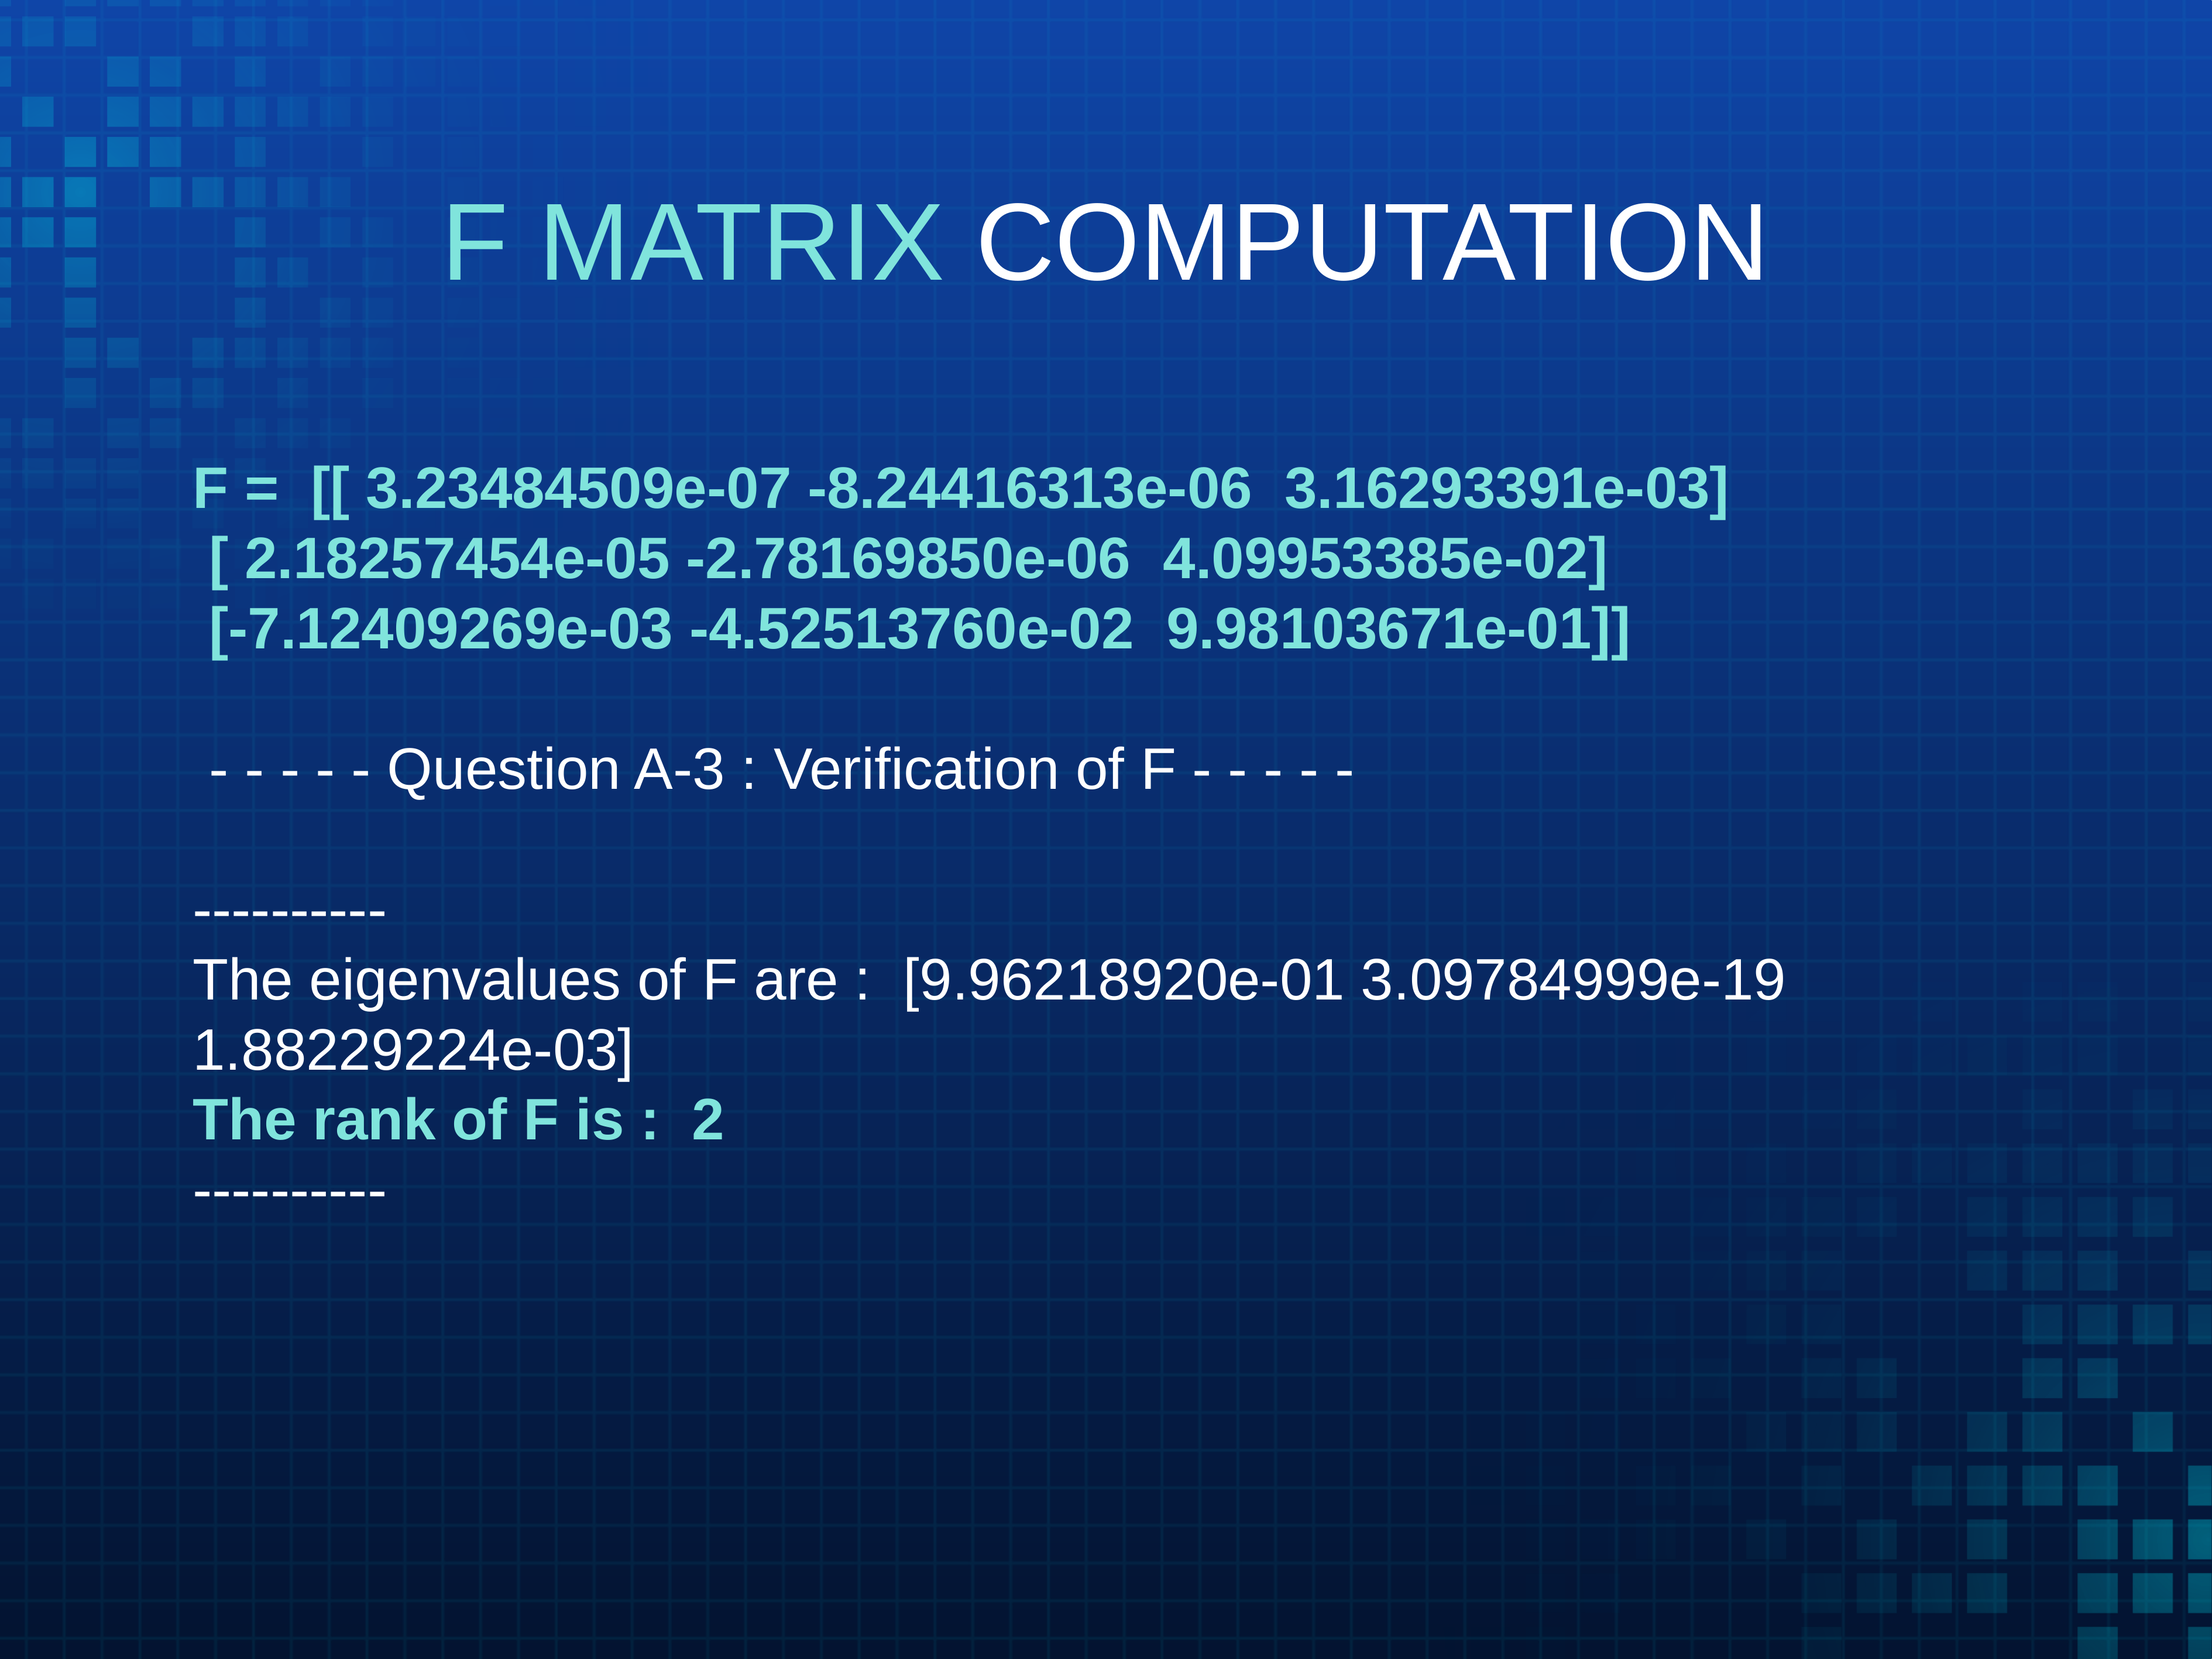

# F MATRIX COMPUTATION

F =  [[ 3.23484509e-07 -8.24416313e-06  3.16293391e-03]
 [ 2.18257454e-05 -2.78169850e-06  4.09953385e-02]
 [-7.12409269e-03 -4.52513760e-02  9.98103671e-01]]

 - - - - - Question A-3 : Verification of F - - - - -

----------
The eigenvalues of F are :  [9.96218920e-01 3.09784999e-19 1.88229224e-03]
The rank of F is :  2
----------